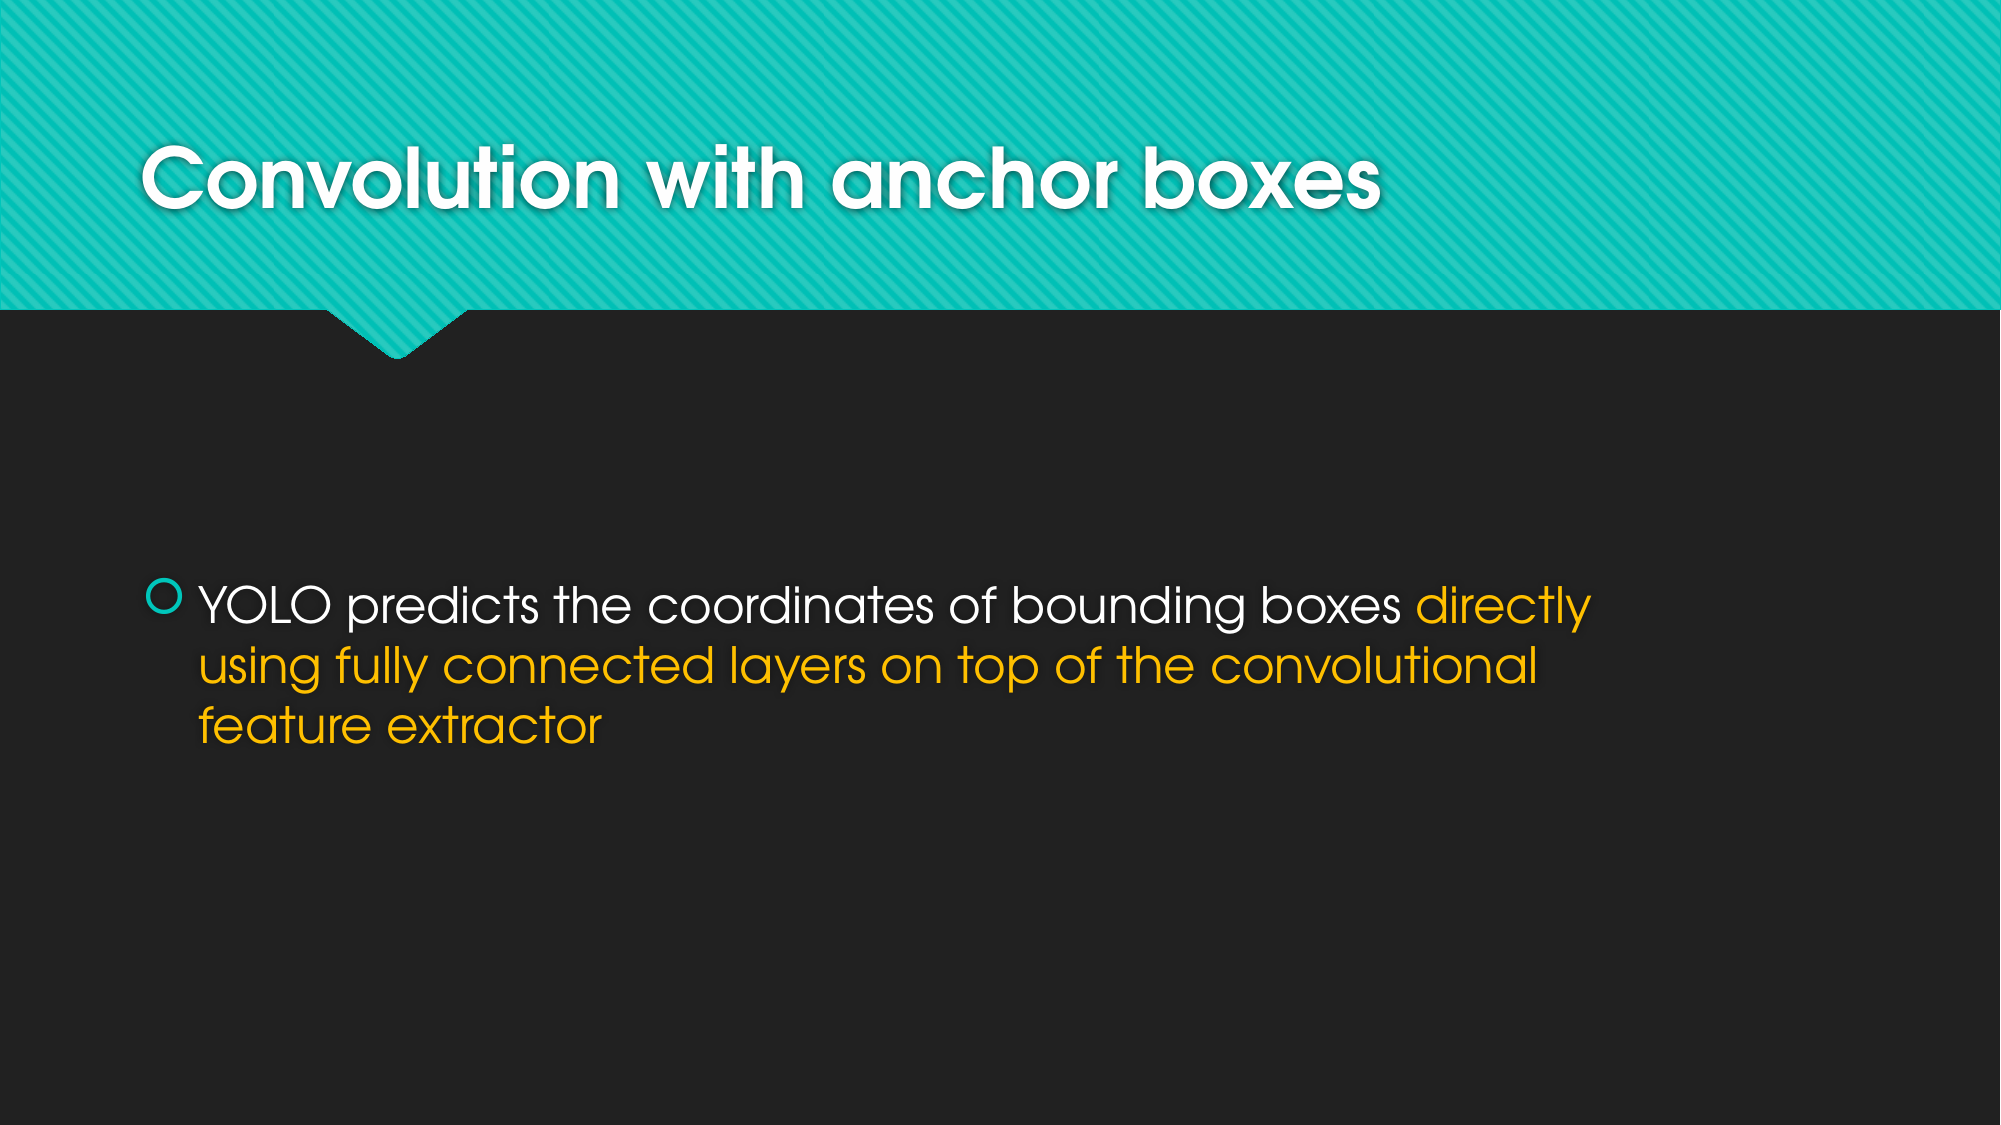

# Convolution with anchor boxes
YOLO predicts the coordinates of bounding boxes directly using fully connected layers on top of the convolutional feature extractor